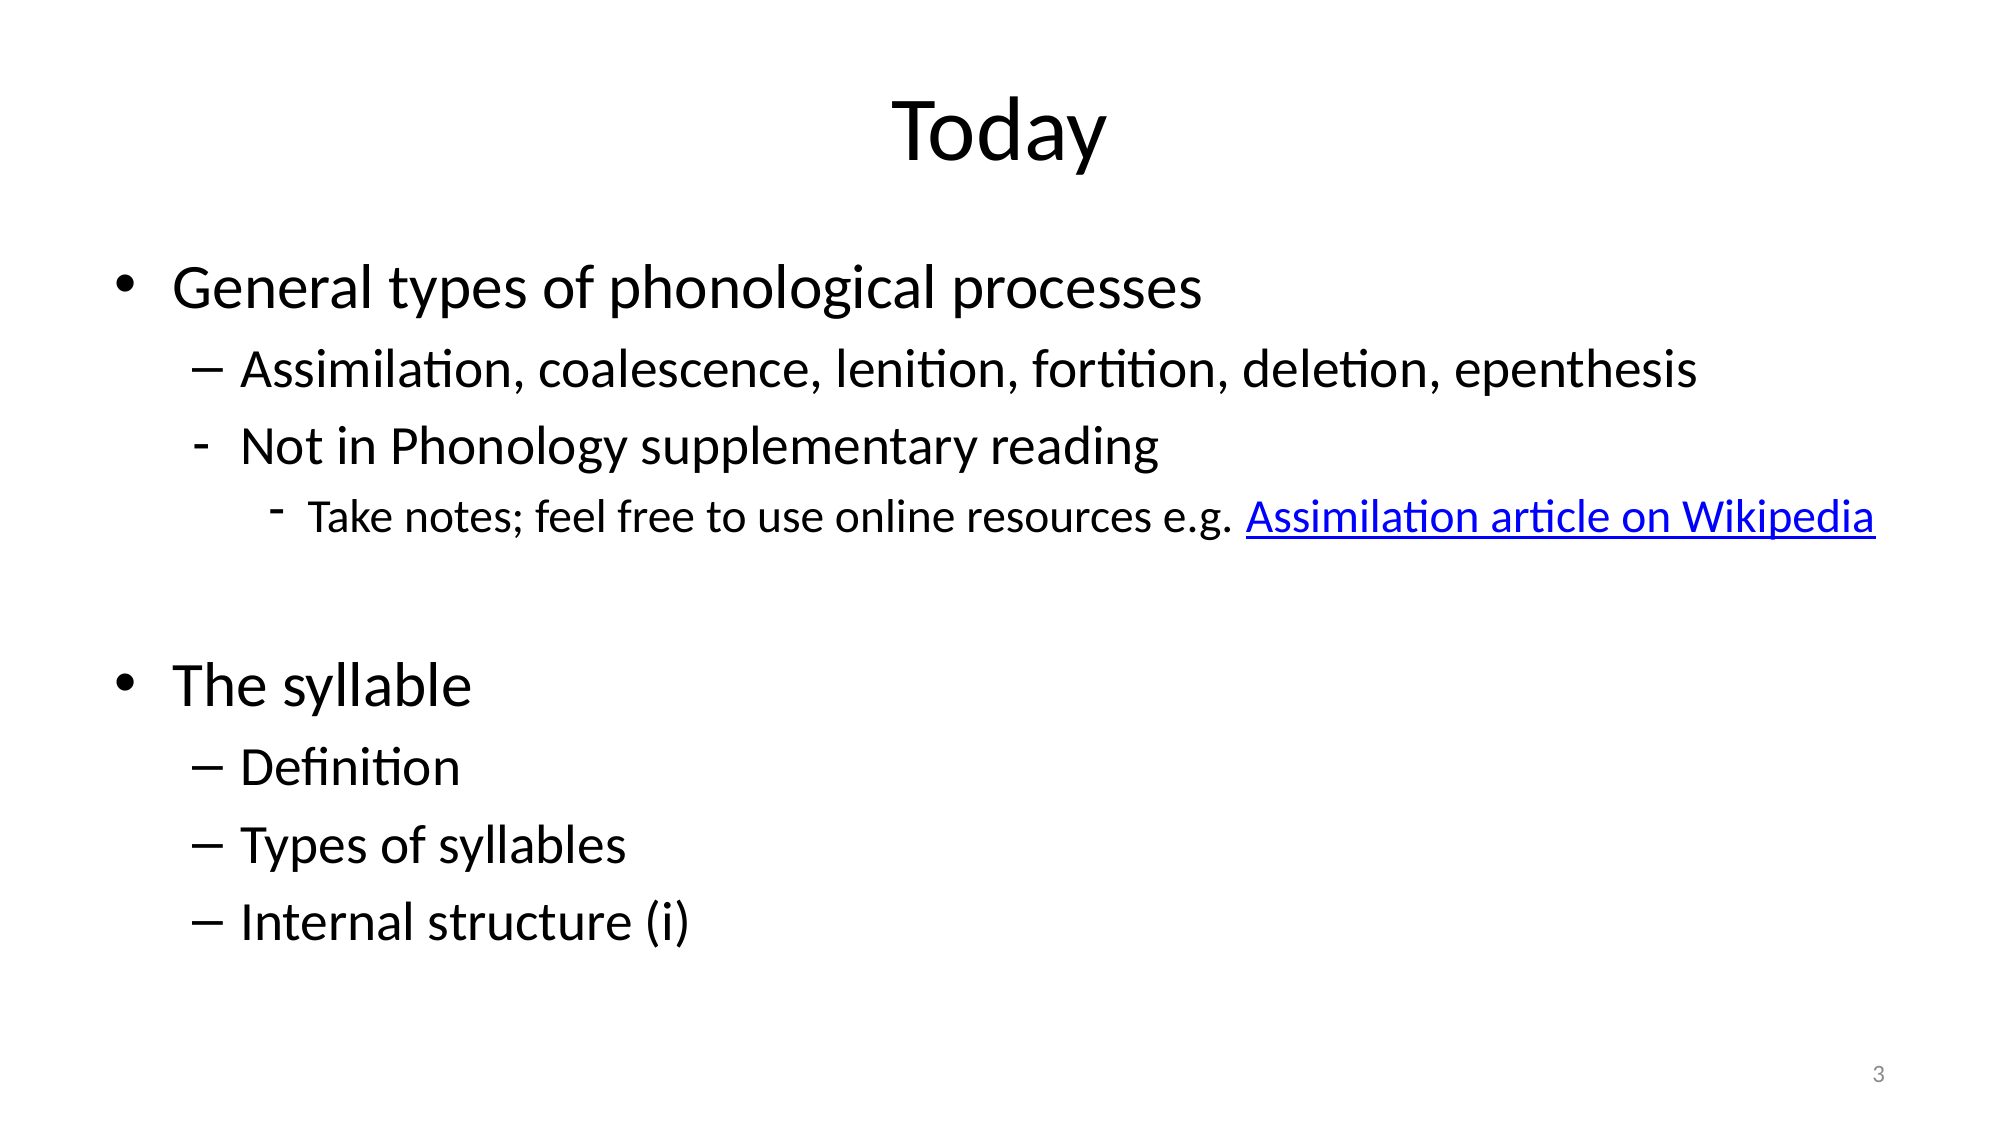

# Today
General types of phonological processes
Assimilation, coalescence, lenition, fortition, deletion, epenthesis
Not in Phonology supplementary reading
Take notes; feel free to use online resources e.g. Assimilation article on Wikipedia

The syllable
Definition
Types of syllables
Internal structure (i)
3